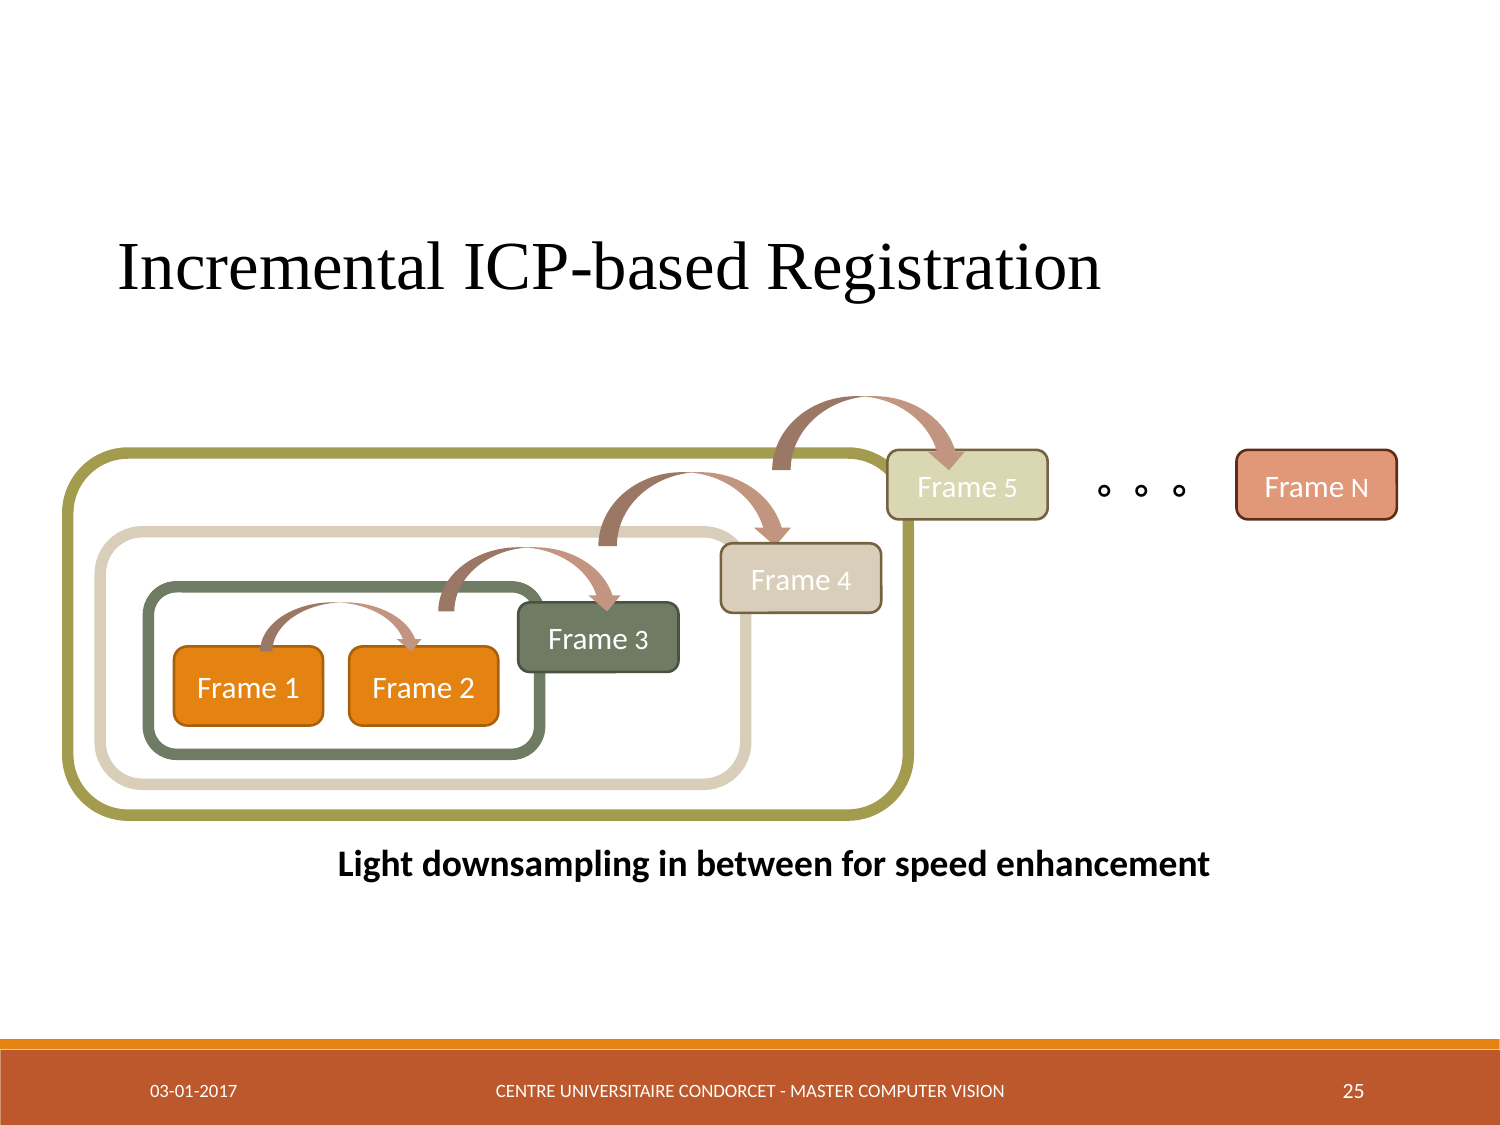

Incremental ICP-based Registration

。。。
Frame 5
Frame N

Frame 4

1

Frame 3
Frame 1
Frame 2
Light downsampling in between for speed enhancement
03-01-2017
Centre Universitaire Condorcet - Master Computer Vision
25